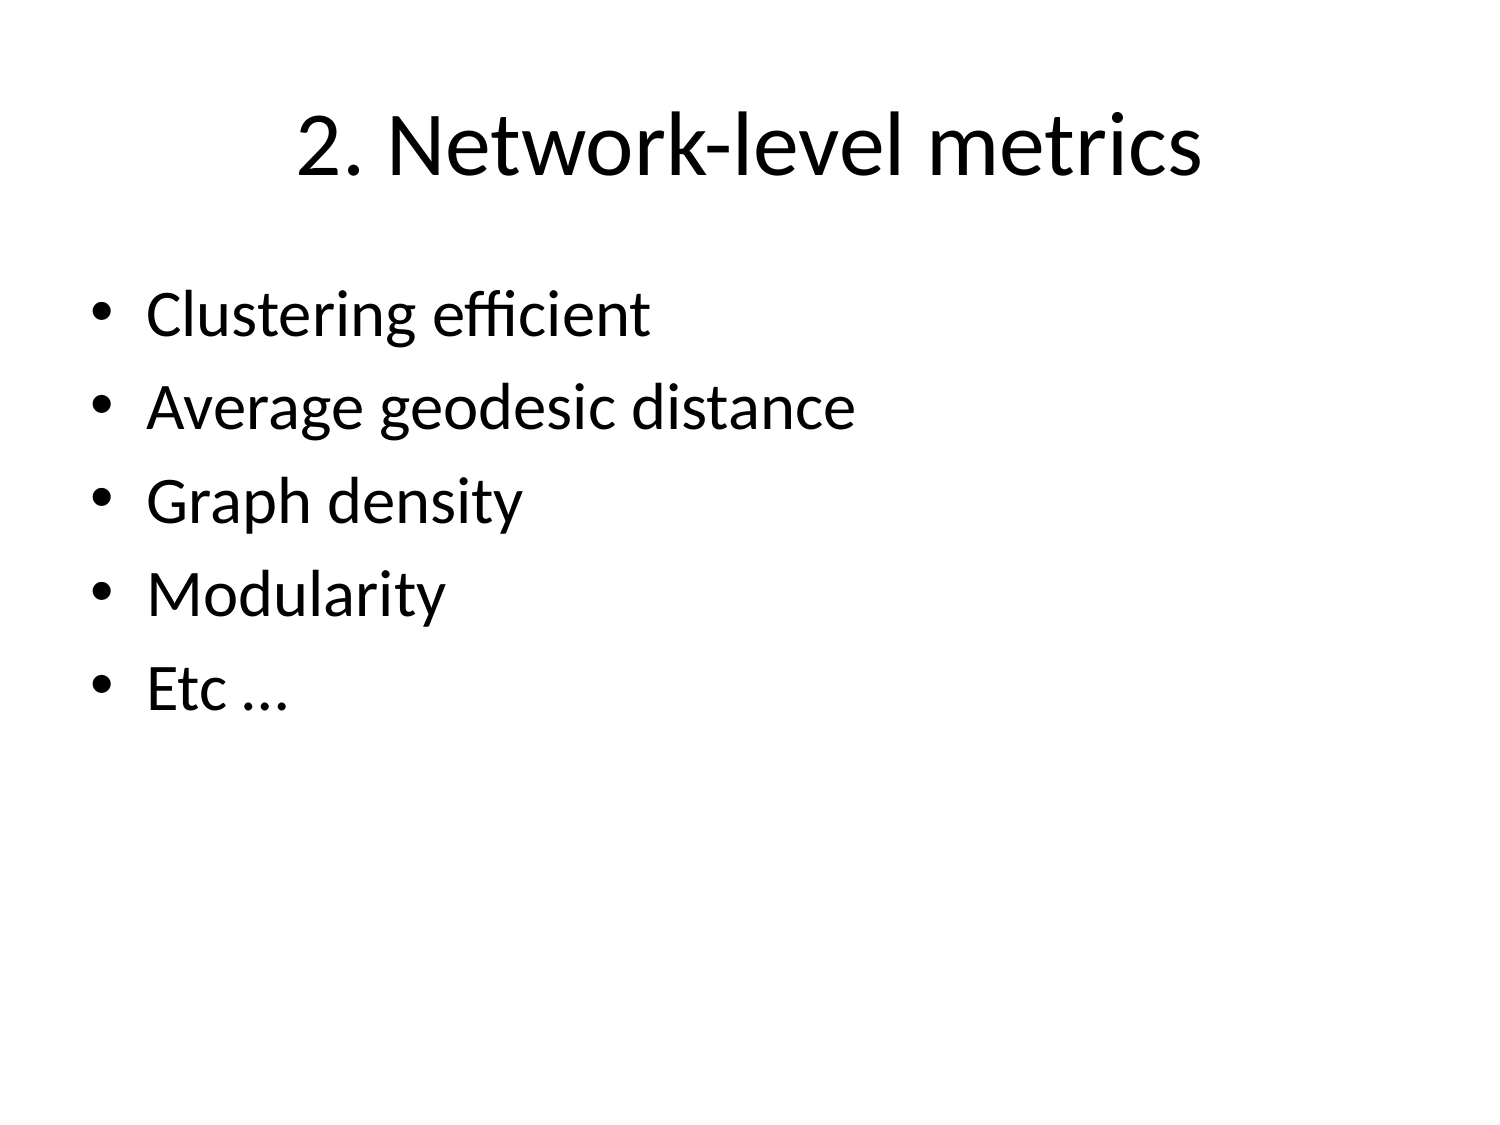

# 2. Network-level metrics
Clustering efficient
Average geodesic distance
Graph density
Modularity
Etc …